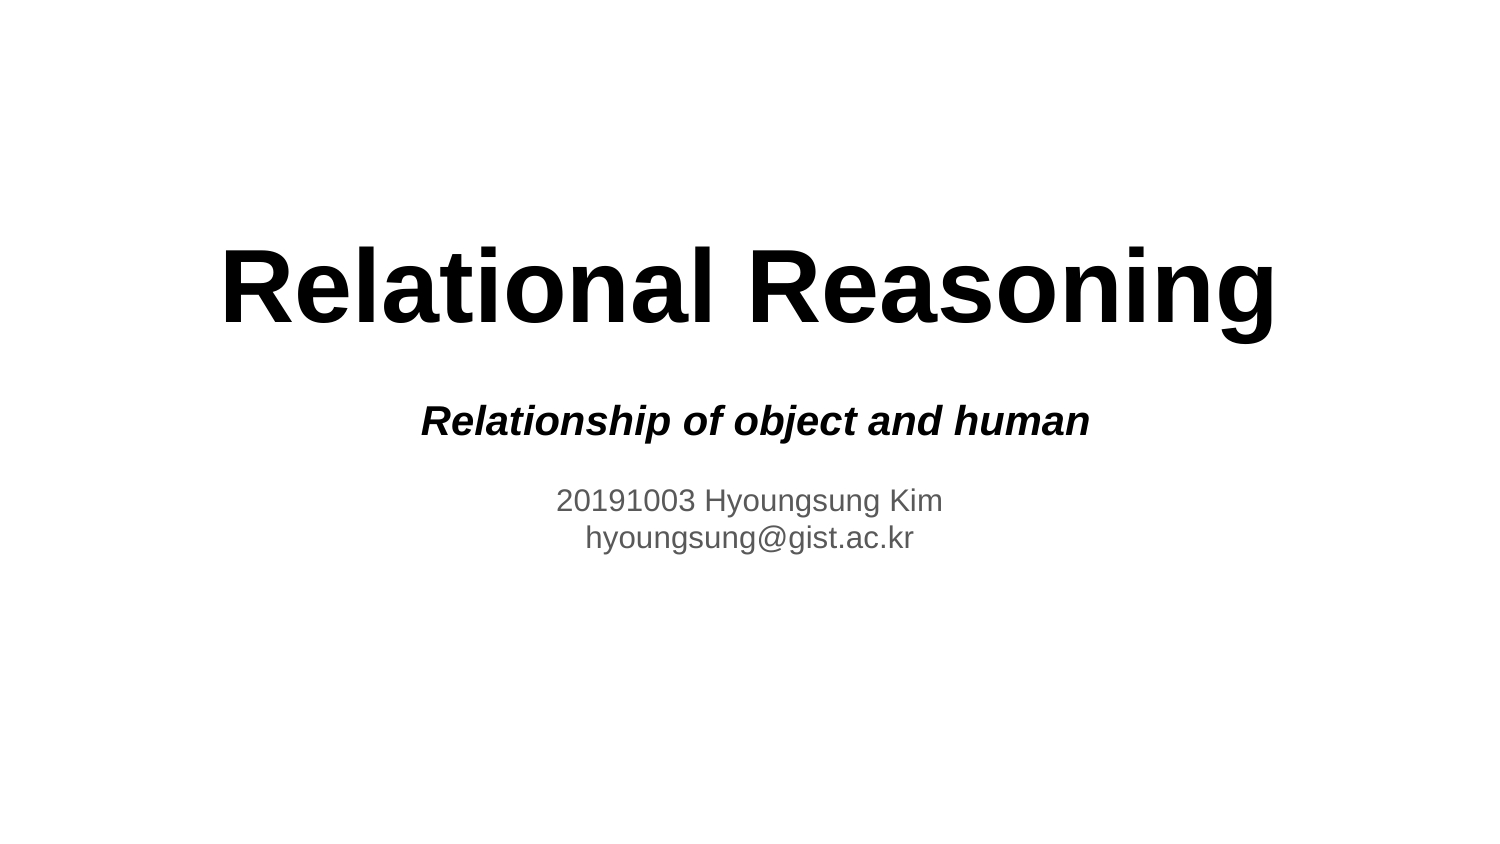

# Relational Reasoning

 Relationship of object and human
20191003 Hyoungsung Kim
hyoungsung@gist.ac.kr